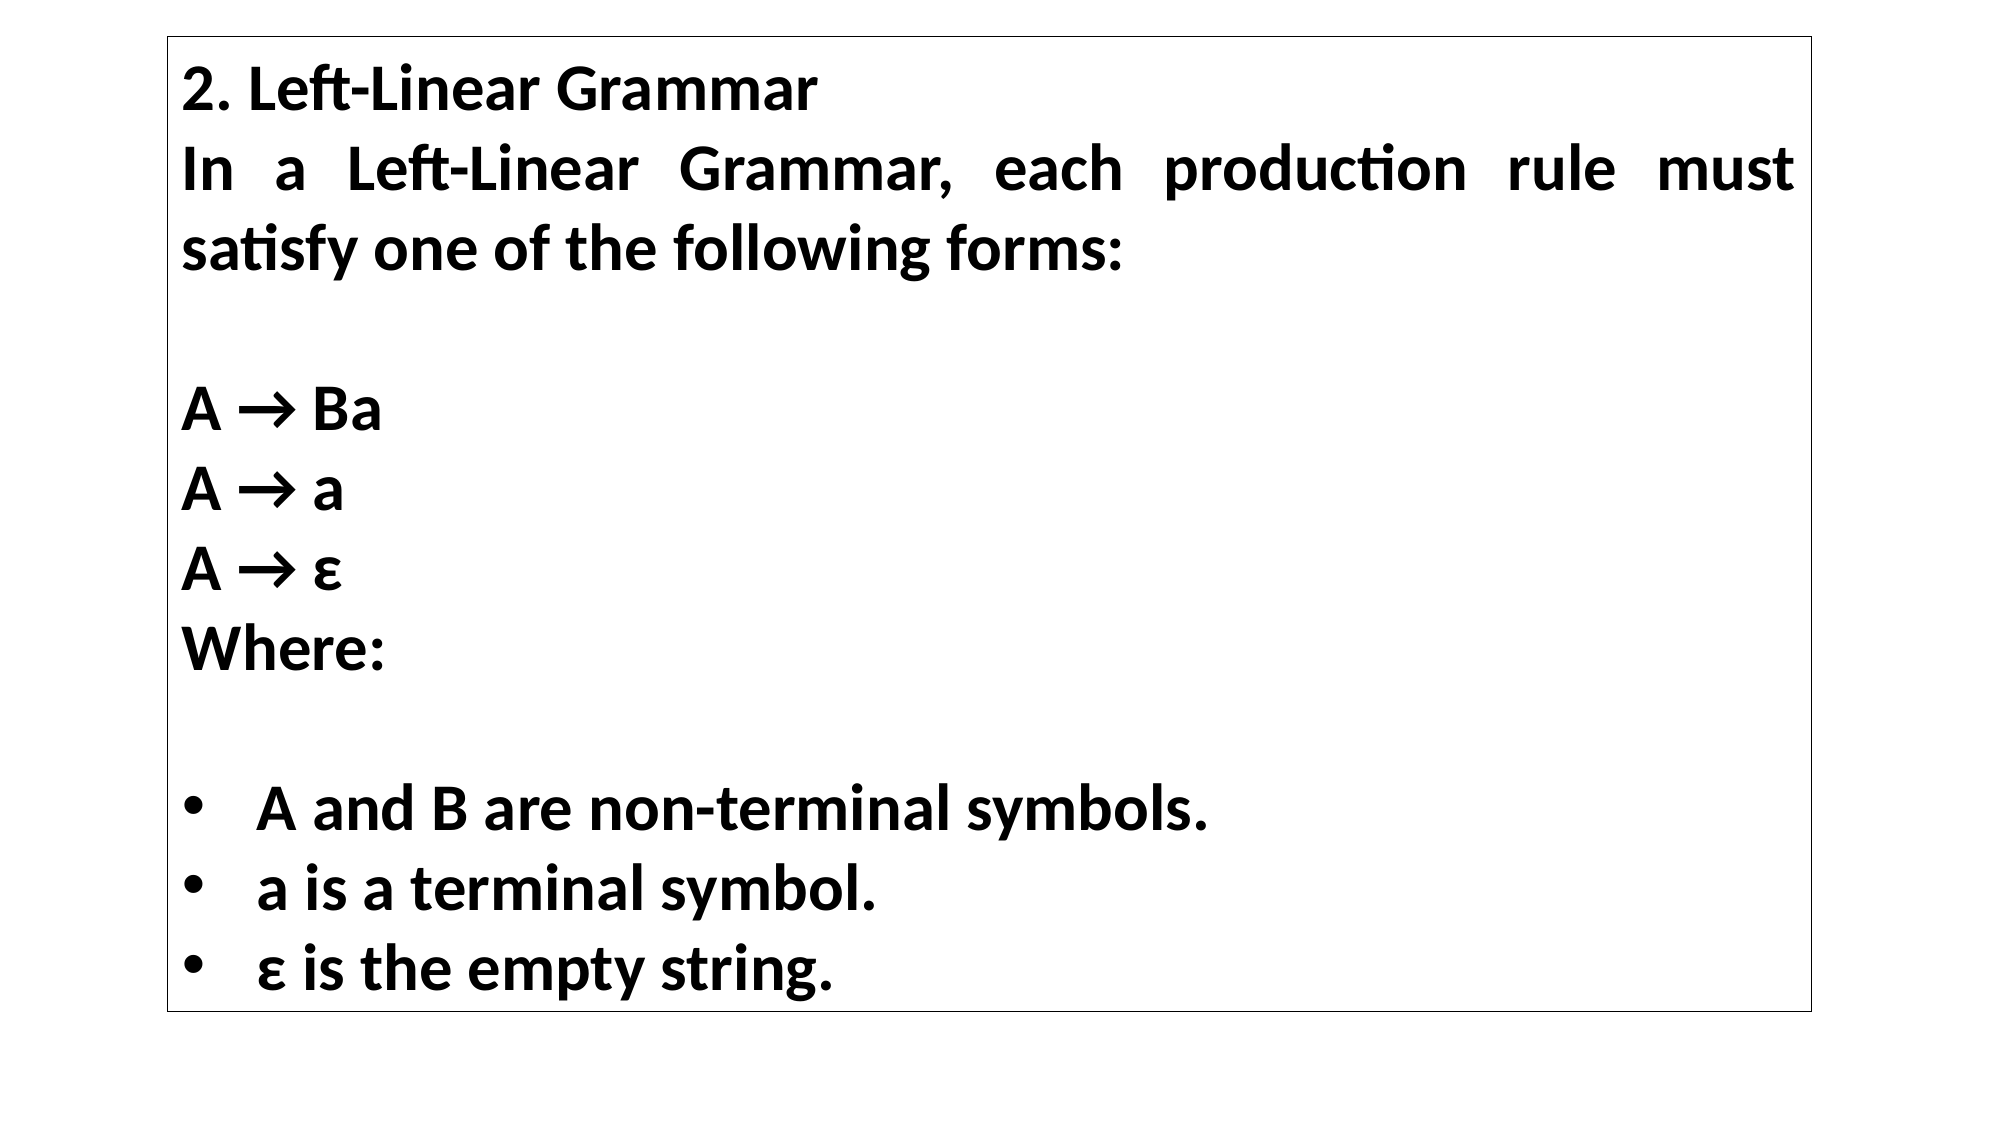

2. Left-Linear Grammar
In a Left-Linear Grammar, each production rule must satisfy one of the following forms:

A → Ba
A → a
A → ε
Where:

A and B are non-terminal symbols.
a is a terminal symbol.
ε is the empty string.